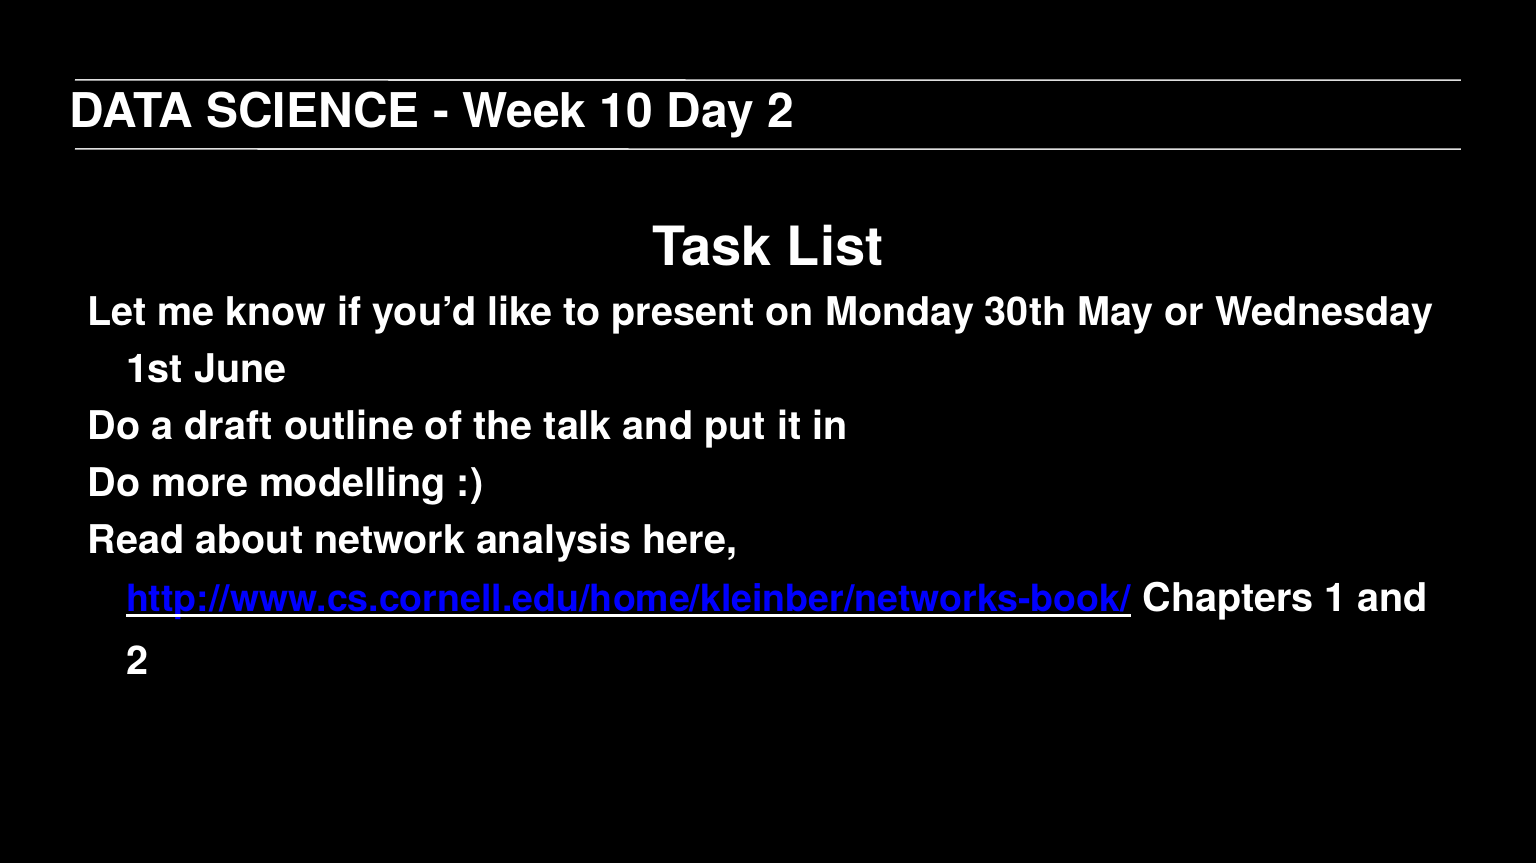

DATA SCIENCE - Week 10 Day 2
Task List
Let me know if you’d like to present on Monday 30th May or Wednesday 1st June
Do a draft outline of the talk and put it in
Do more modelling :)
Read about network analysis here, http://www.cs.cornell.edu/home/kleinber/networks-book/ Chapters 1 and 2